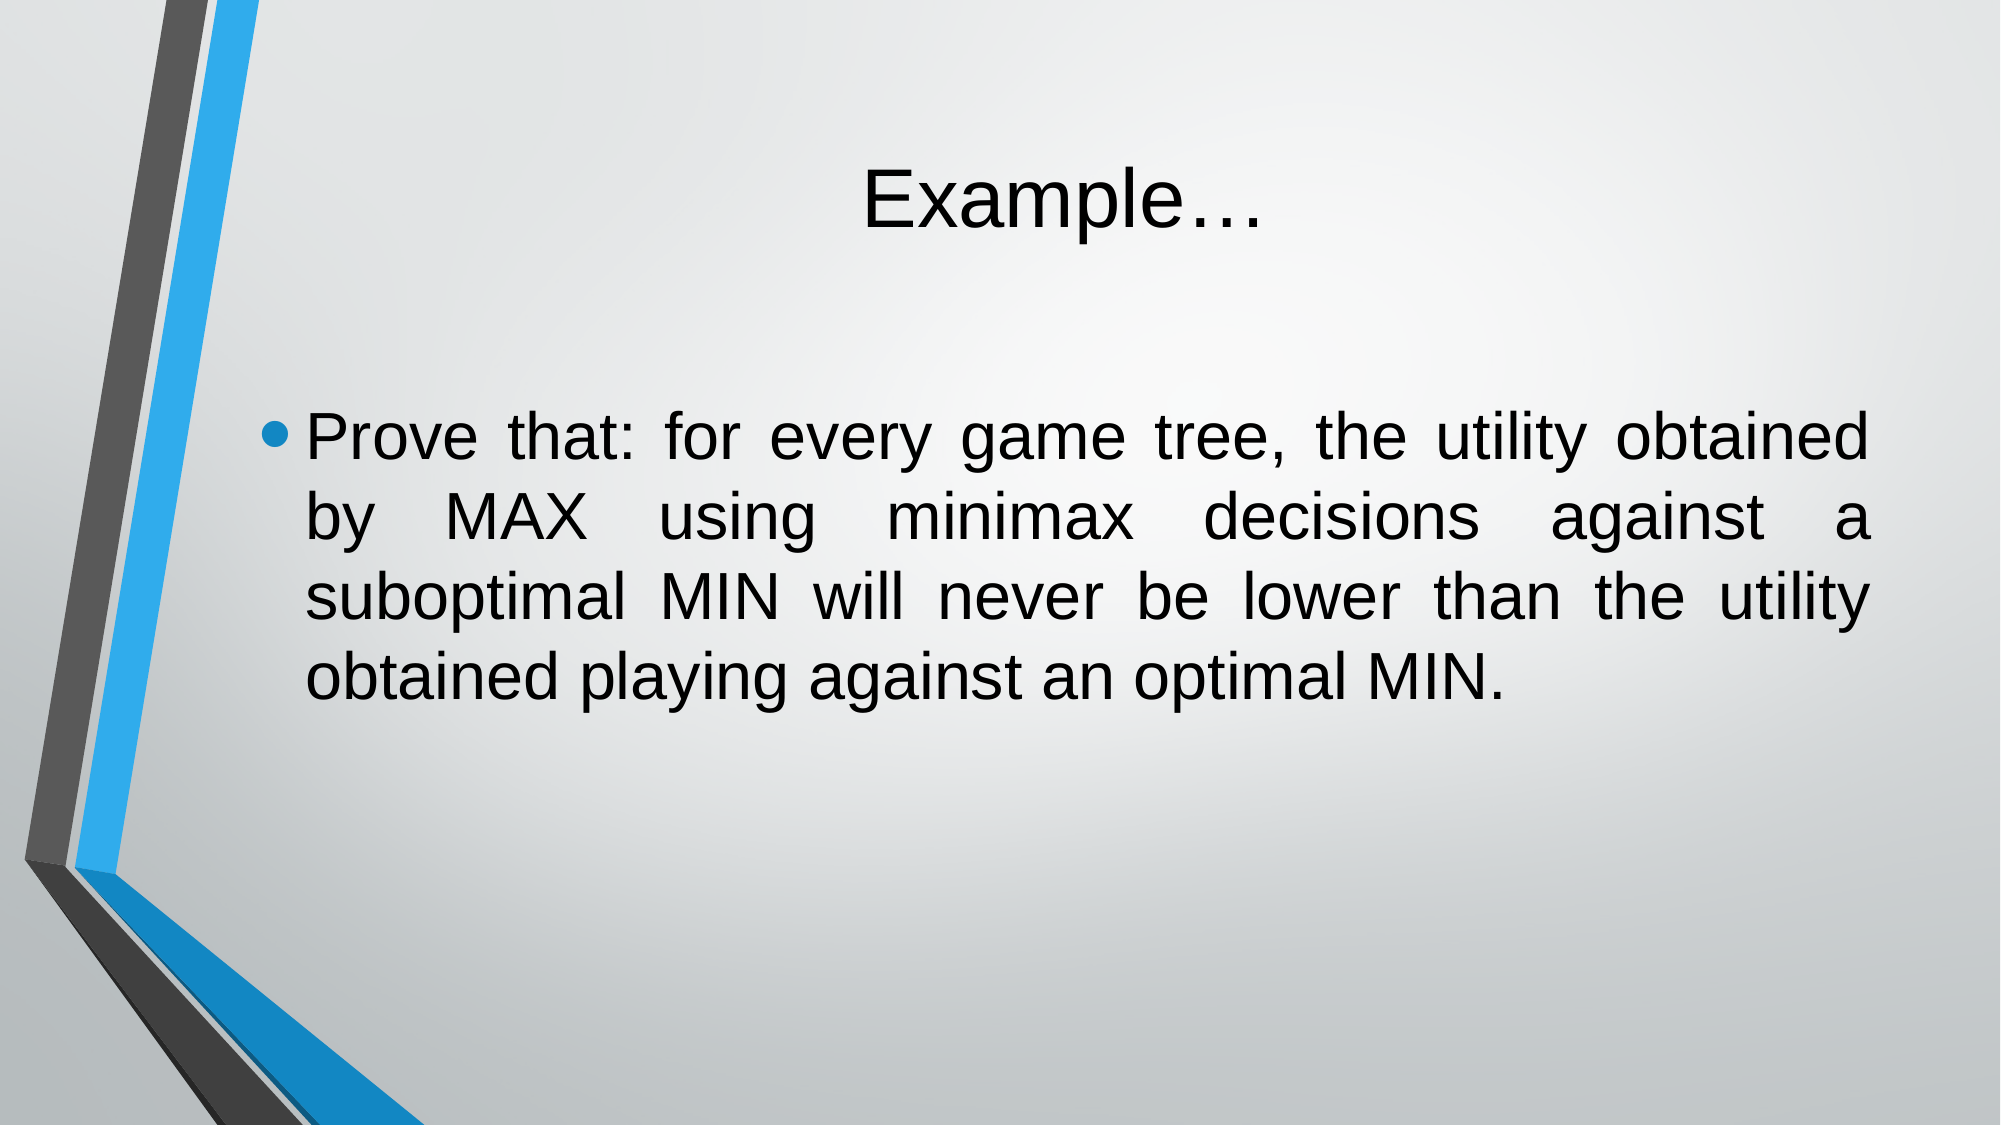

# Example…
Prove that: for every game tree, the utility obtained by MAX using minimax decisions against a suboptimal MIN will never be lower than the utility obtained playing against an optimal MIN.